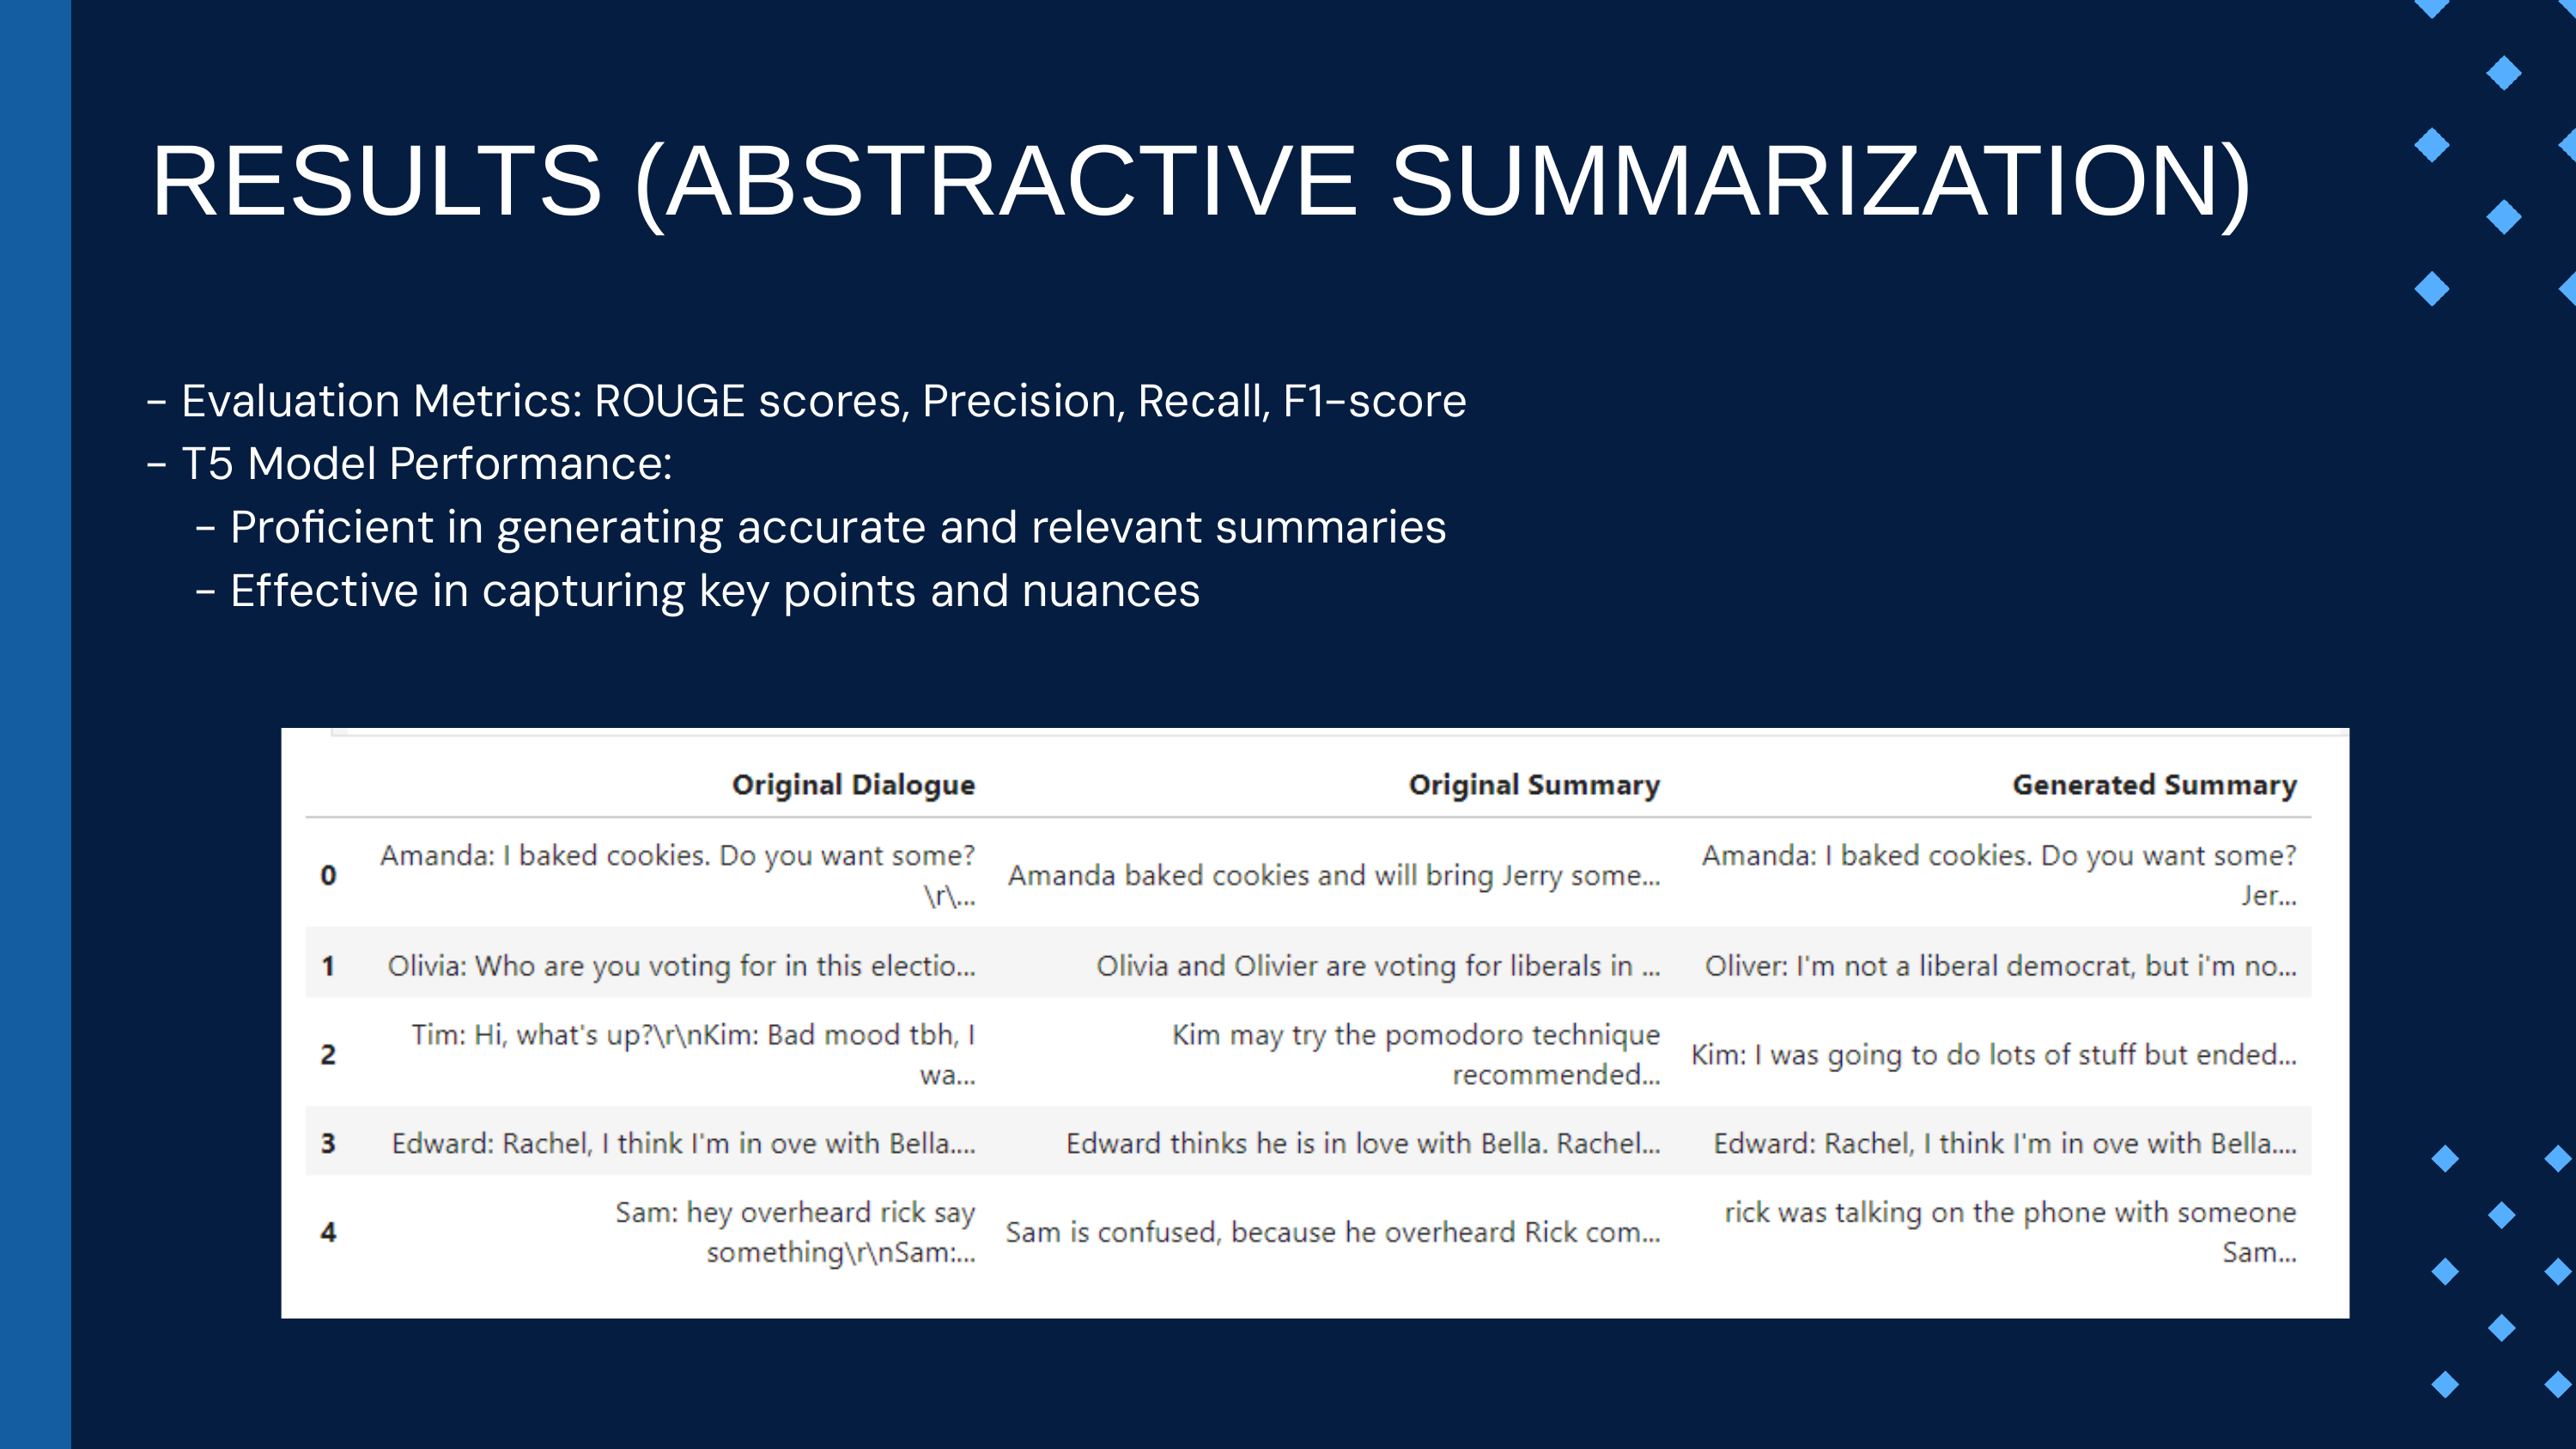

RESULTS (ABSTRACTIVE SUMMARIZATION)

- Evaluation Metrics: ROUGE scores, Precision, Recall, F1-score
- T5 Model Performance:
    - Proficient in generating accurate and relevant summaries
    - Effective in capturing key points and nuances